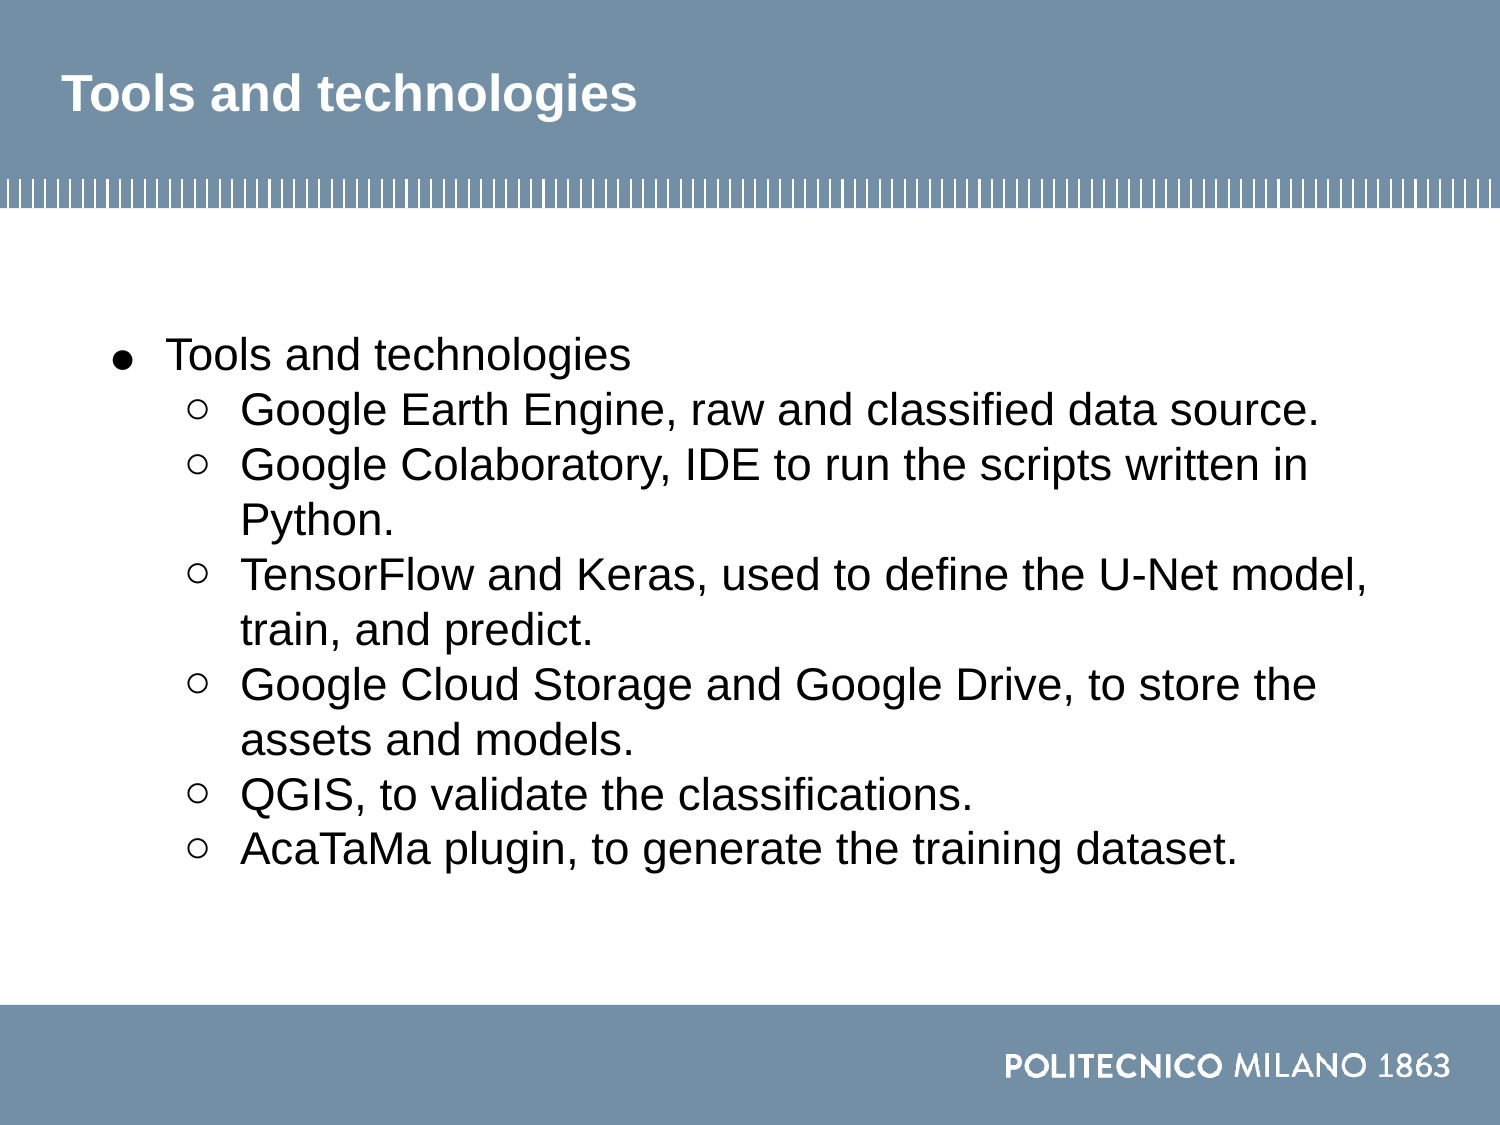

# Tools and technologies

Tools and technologies
Google Earth Engine, raw and classified data source.
Google Colaboratory, IDE to run the scripts written in Python.
TensorFlow and Keras, used to define the U-Net model, train, and predict.
Google Cloud Storage and Google Drive, to store the assets and models.
QGIS, to validate the classifications.
AcaTaMa plugin, to generate the training dataset.